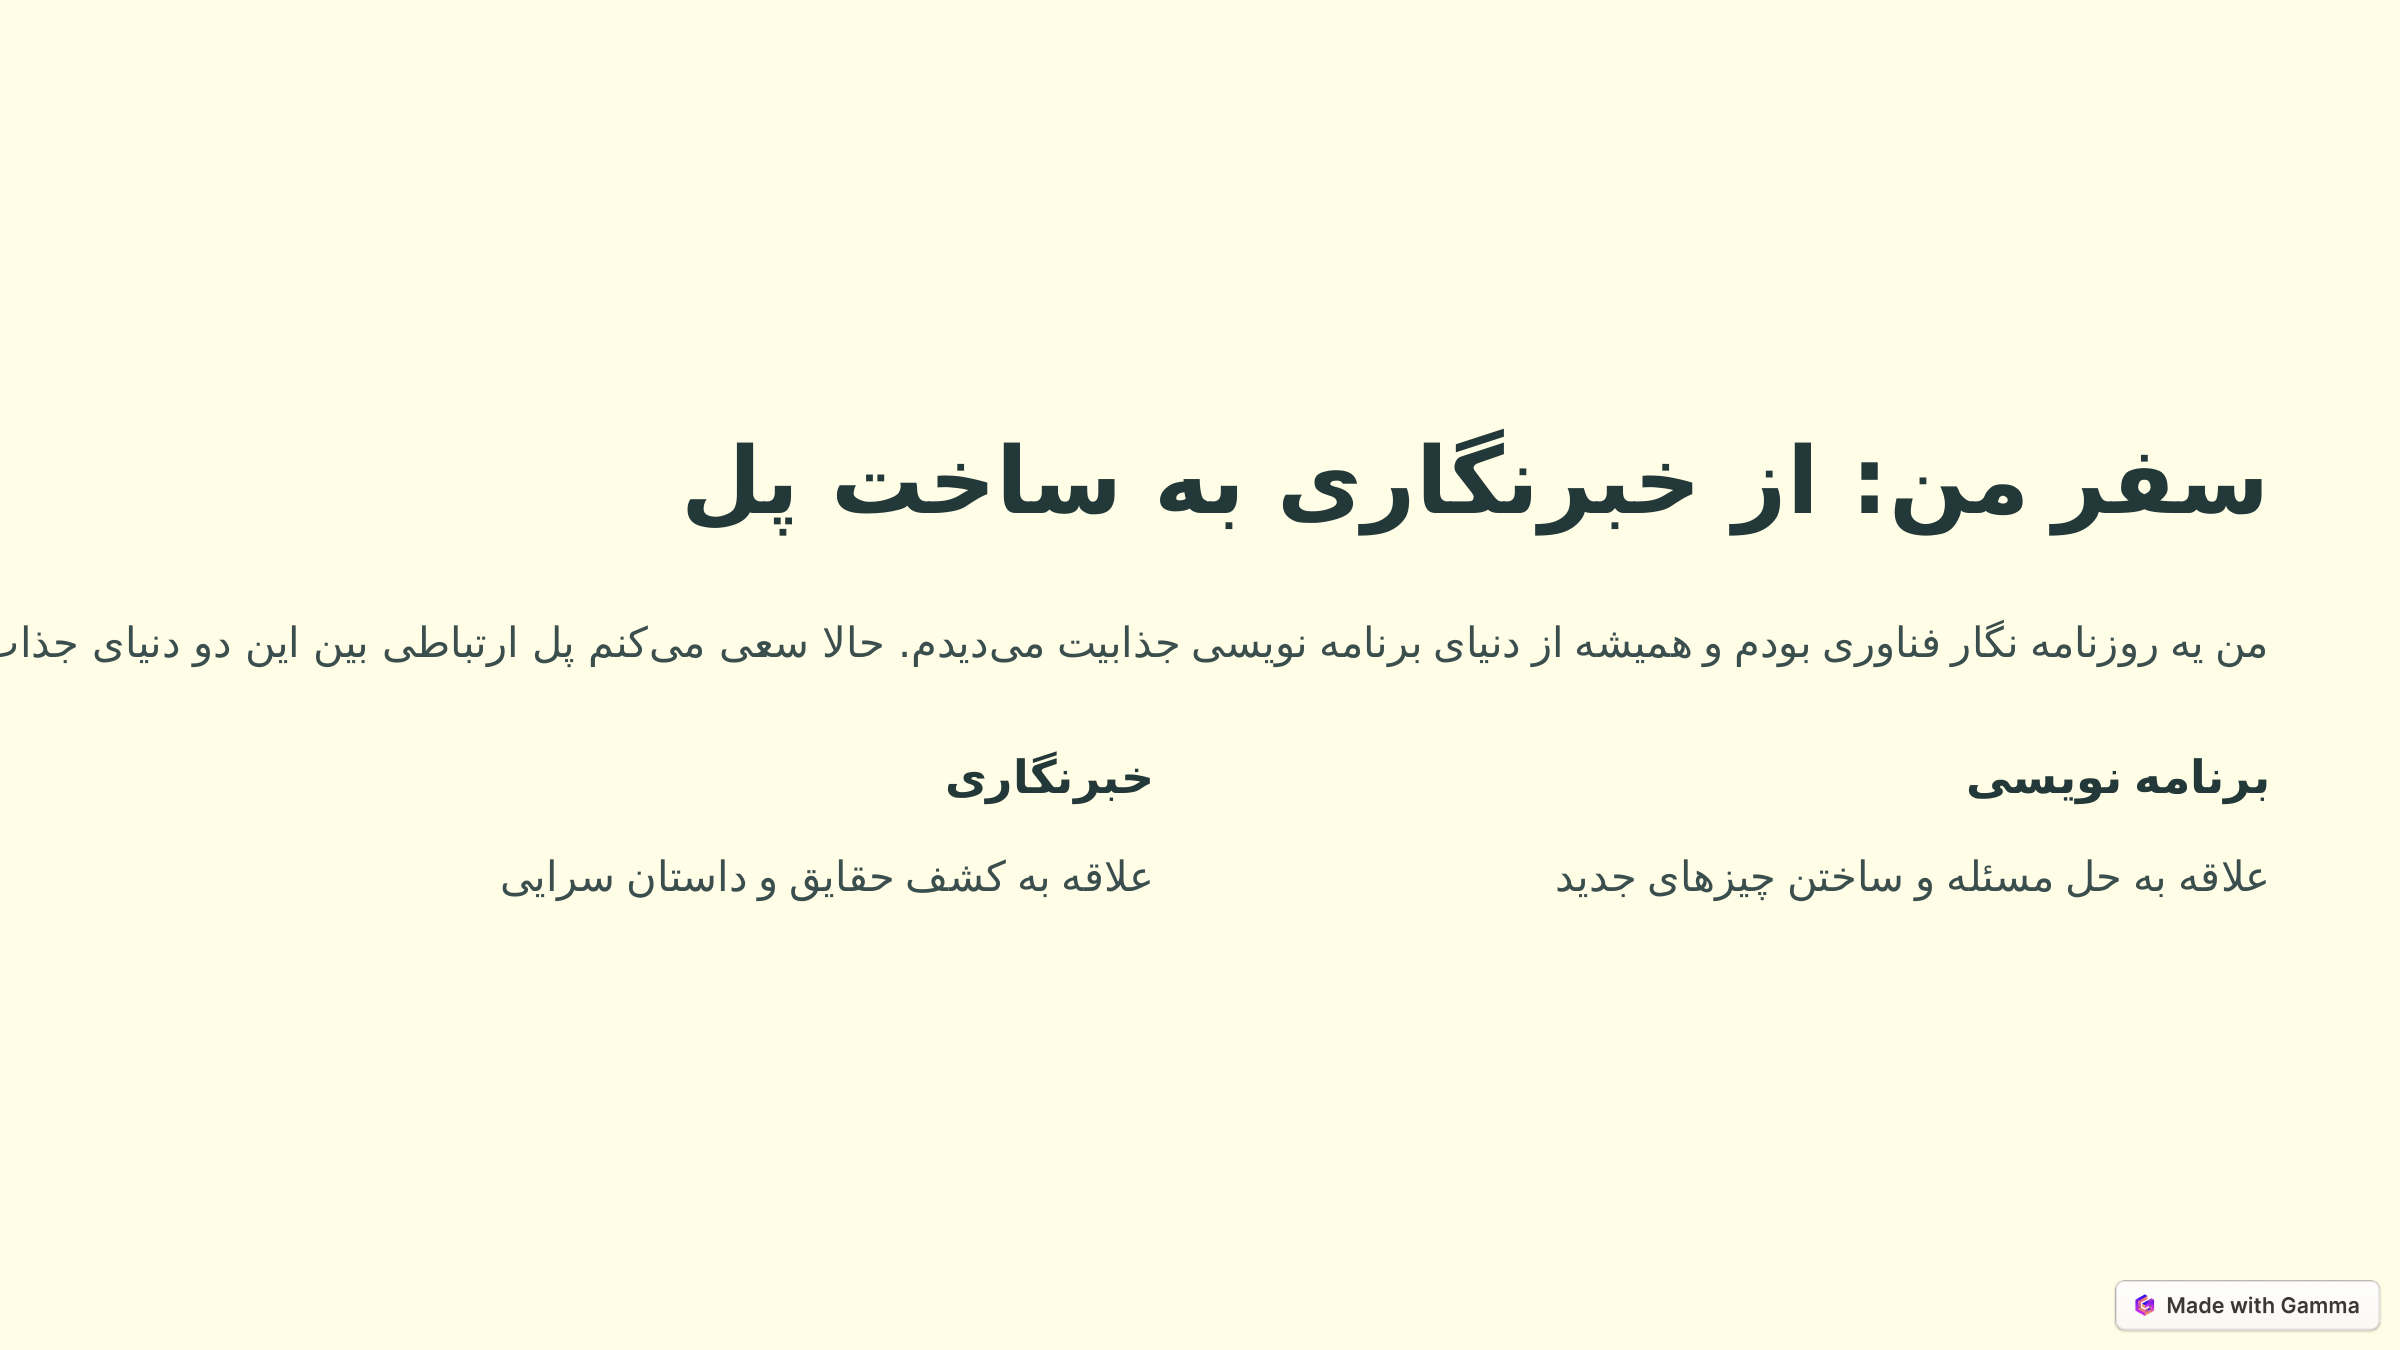

سفر من: از خبرنگاری به ساخت پل
من یه روزنامه نگار فناوری بودم و همیشه از دنیای برنامه نویسی جذابیت می‌دیدم. حالا سعی می‌کنم پل ارتباطی بین این دو دنیای جذاب باشم.
خبرنگاری
برنامه نویسی
علاقه به کشف حقایق و داستان سرایی
علاقه به حل مسئله و ساختن چیزهای جدید